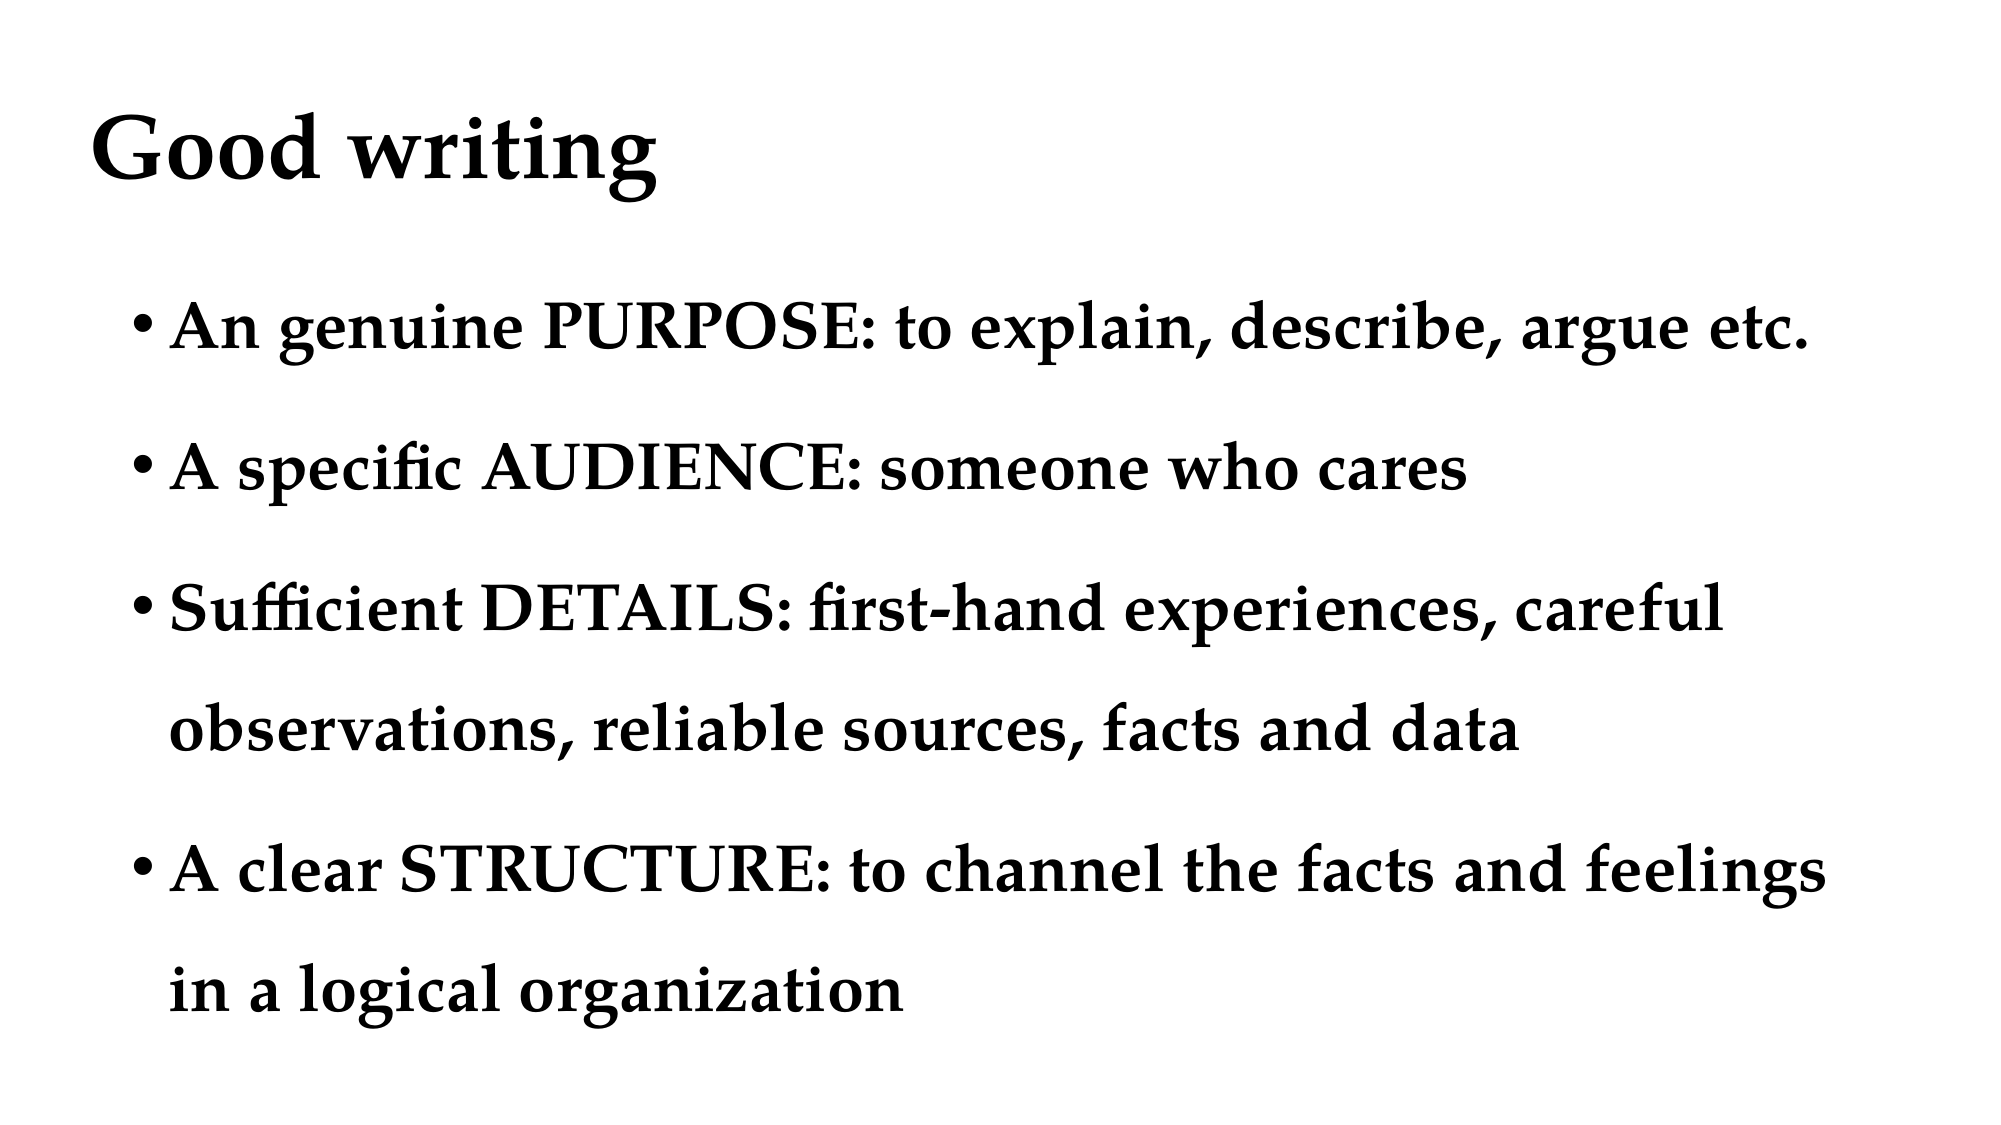

# Good writing
An genuine PURPOSE: to explain, describe, argue etc.
A specific AUDIENCE: someone who cares
Sufficient DETAILS: first-hand experiences, careful observations, reliable sources, facts and data
A clear STRUCTURE: to channel the facts and feelings in a logical organization